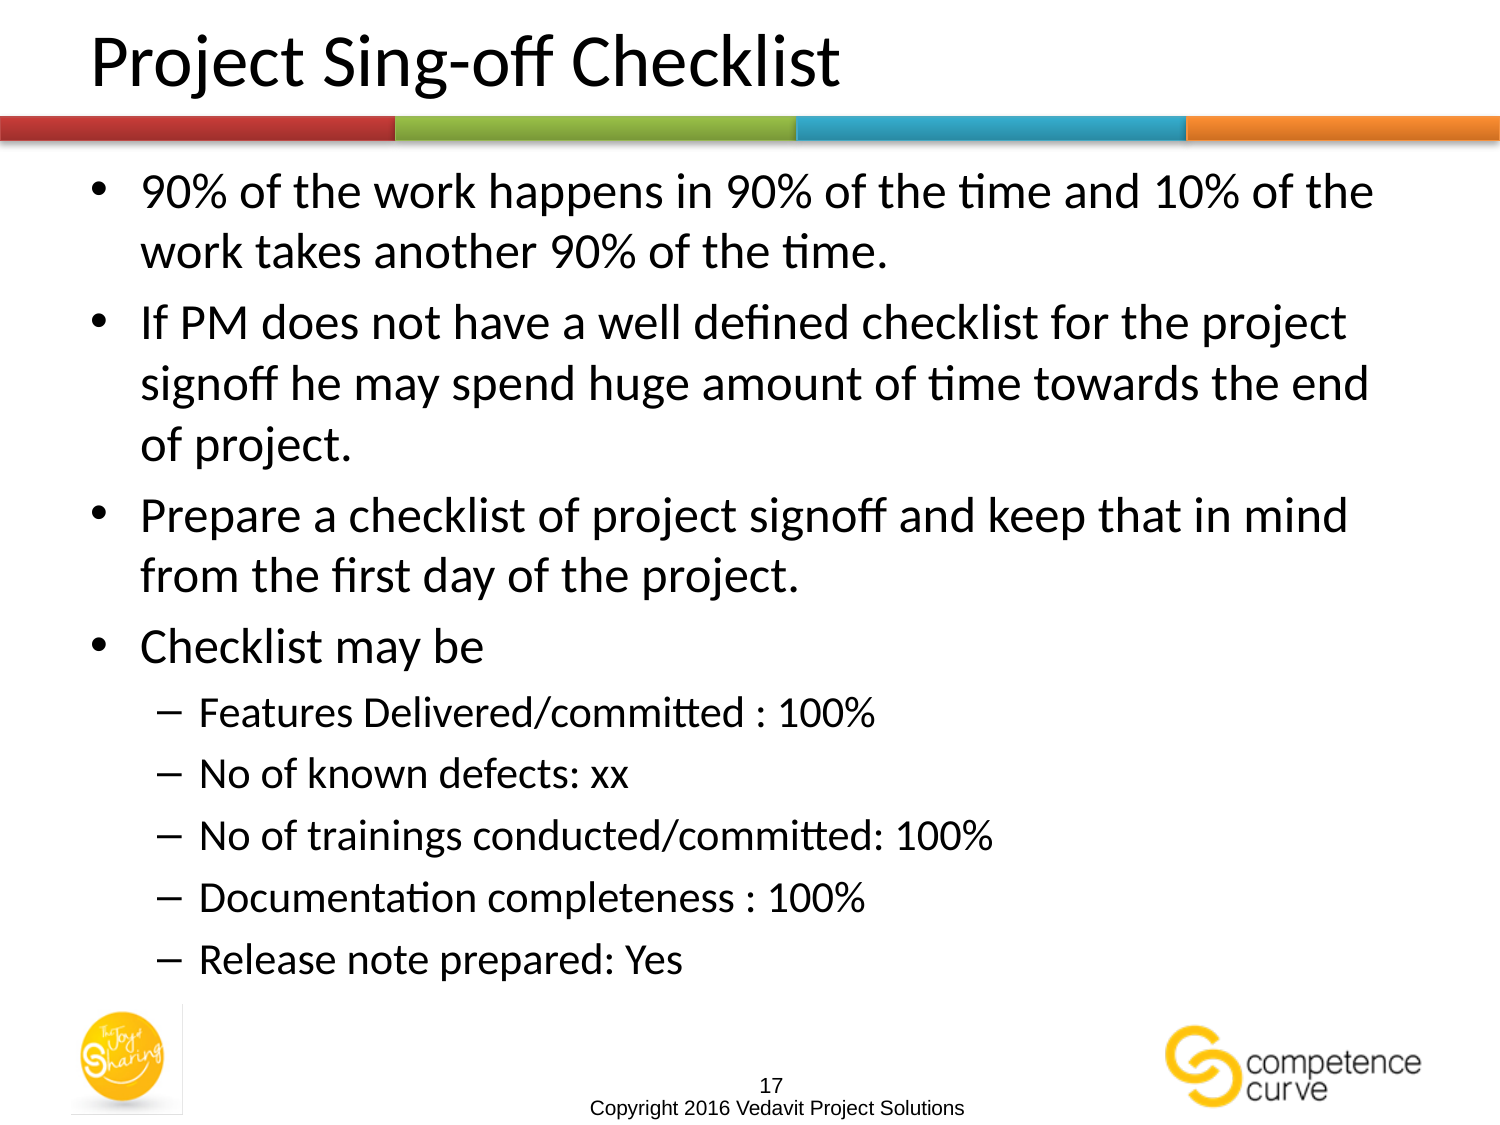

# Project Sing-off Checklist
90% of the work happens in 90% of the time and 10% of the work takes another 90% of the time.
If PM does not have a well defined checklist for the project signoff he may spend huge amount of time towards the end of project.
Prepare a checklist of project signoff and keep that in mind from the first day of the project.
Checklist may be
Features Delivered/committed : 100%
No of known defects: xx
No of trainings conducted/committed: 100%
Documentation completeness : 100%
Release note prepared: Yes

17
Copyright 2016 Vedavit Project Solutions